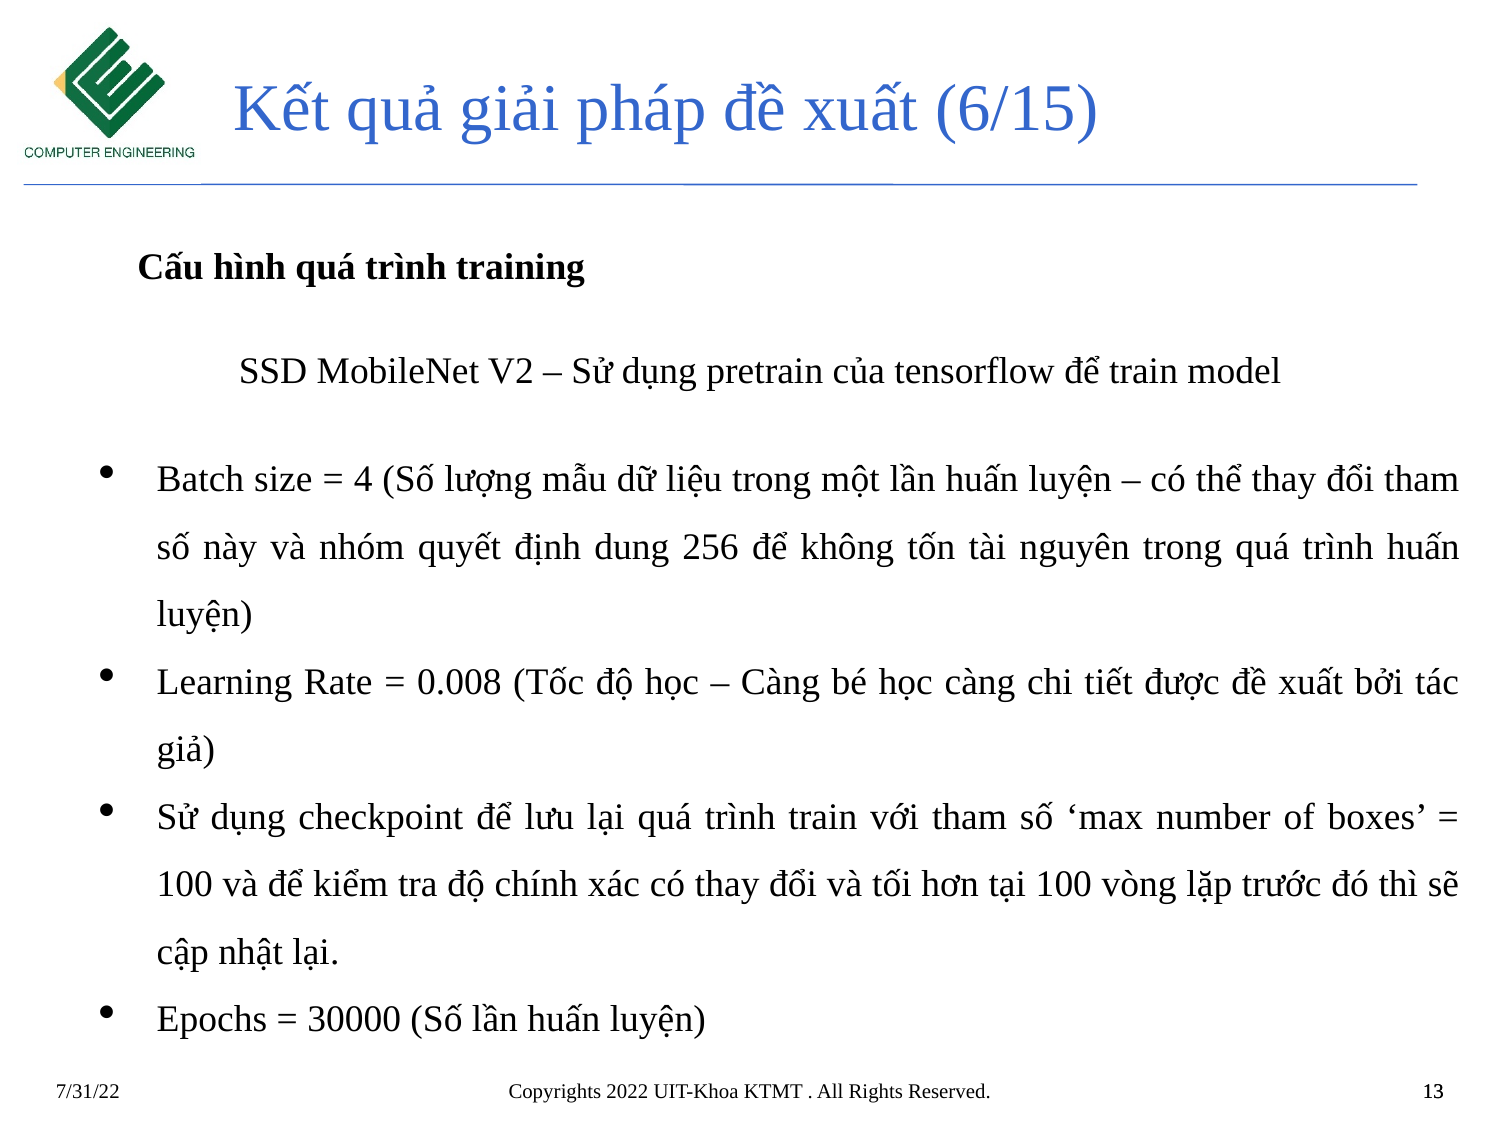

Kết quả giải pháp đề xuất (6/15)
Cấu hình quá trình training
SSD MobileNet V2 – Sử dụng pretrain của tensorflow để train model

Batch size = 4 (Số lượng mẫu dữ liệu trong một lần huấn luyện – có thể thay đổi tham số này và nhóm quyết định dung 256 để không tốn tài nguyên trong quá trình huấn luyện)
Learning Rate = 0.008 (Tốc độ học – Càng bé học càng chi tiết được đề xuất bởi tác giả)
Sử dụng checkpoint để lưu lại quá trình train với tham số ‘max number of boxes’ = 100 và để kiểm tra độ chính xác có thay đổi và tối hơn tại 100 vòng lặp trước đó thì sẽ cập nhật lại.
Epochs = 30000 (Số lần huấn luyện)
7/31/22
Copyrights 2022 UIT-Khoa KTMT . All Rights Reserved.
13
13